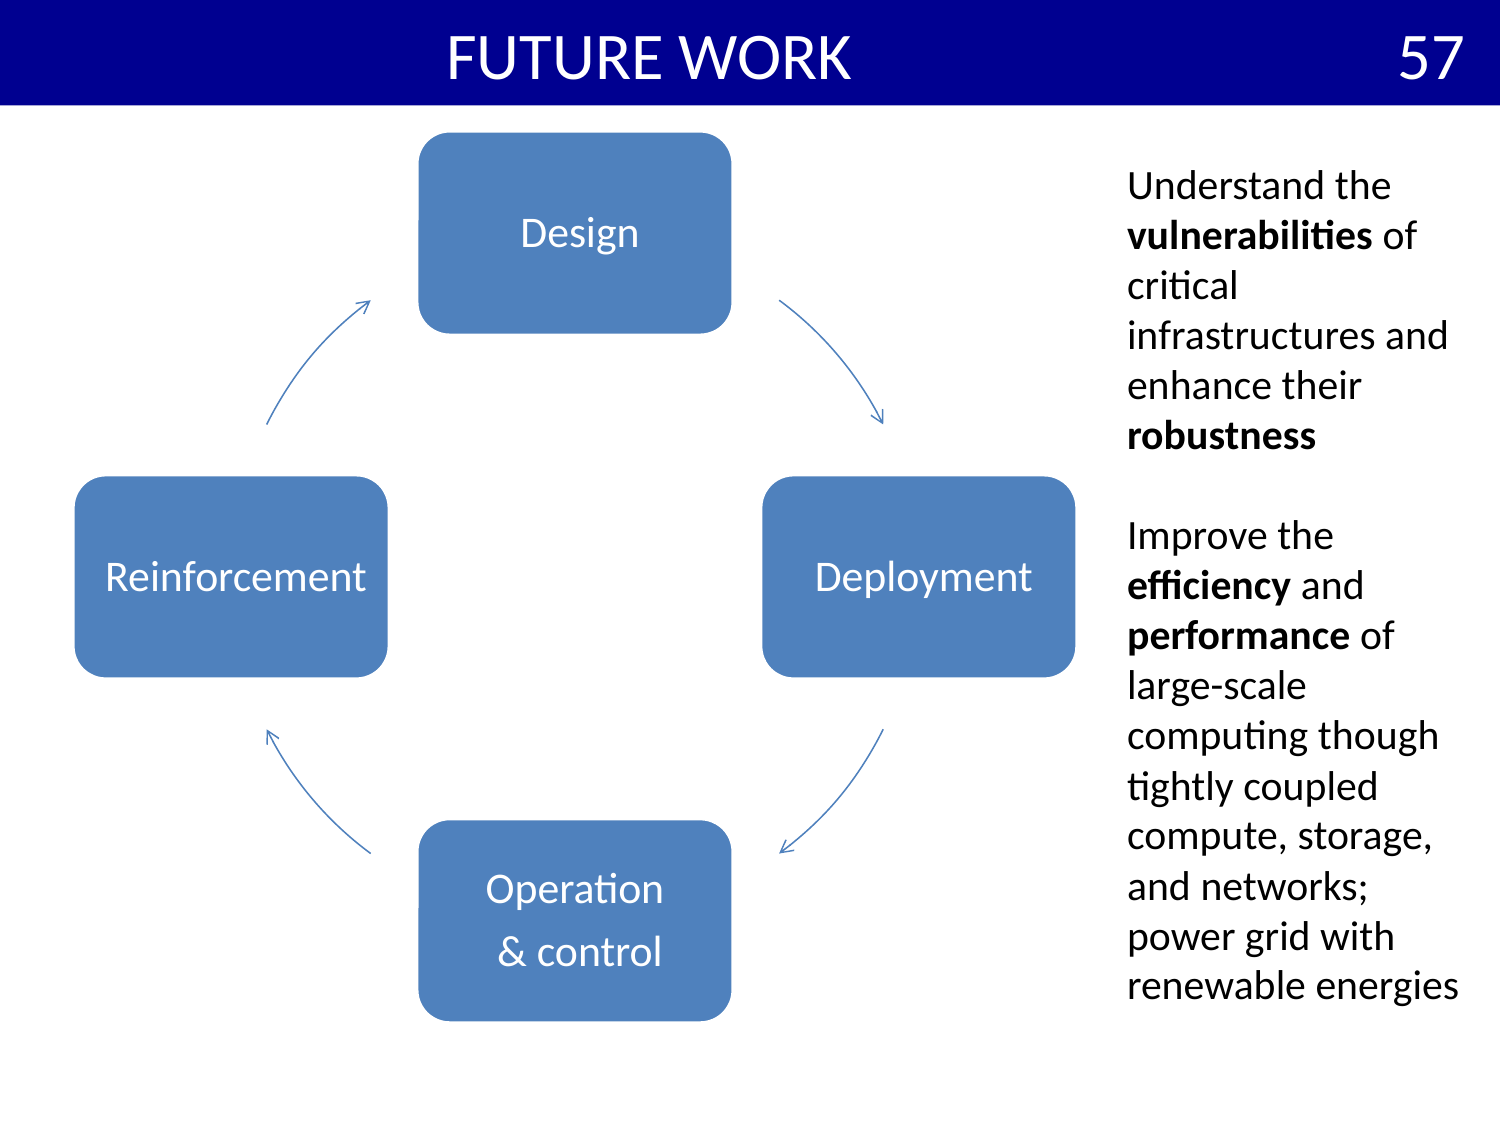

# Future work
57
Design
Deployment
Operation
& control
Reinforcement
Understand the vulnerabilities of critical infrastructures and enhance their robustness

Improve the efficiency and performance of large-scale computing though tightly coupled compute, storage, and networks; power grid with renewable energies